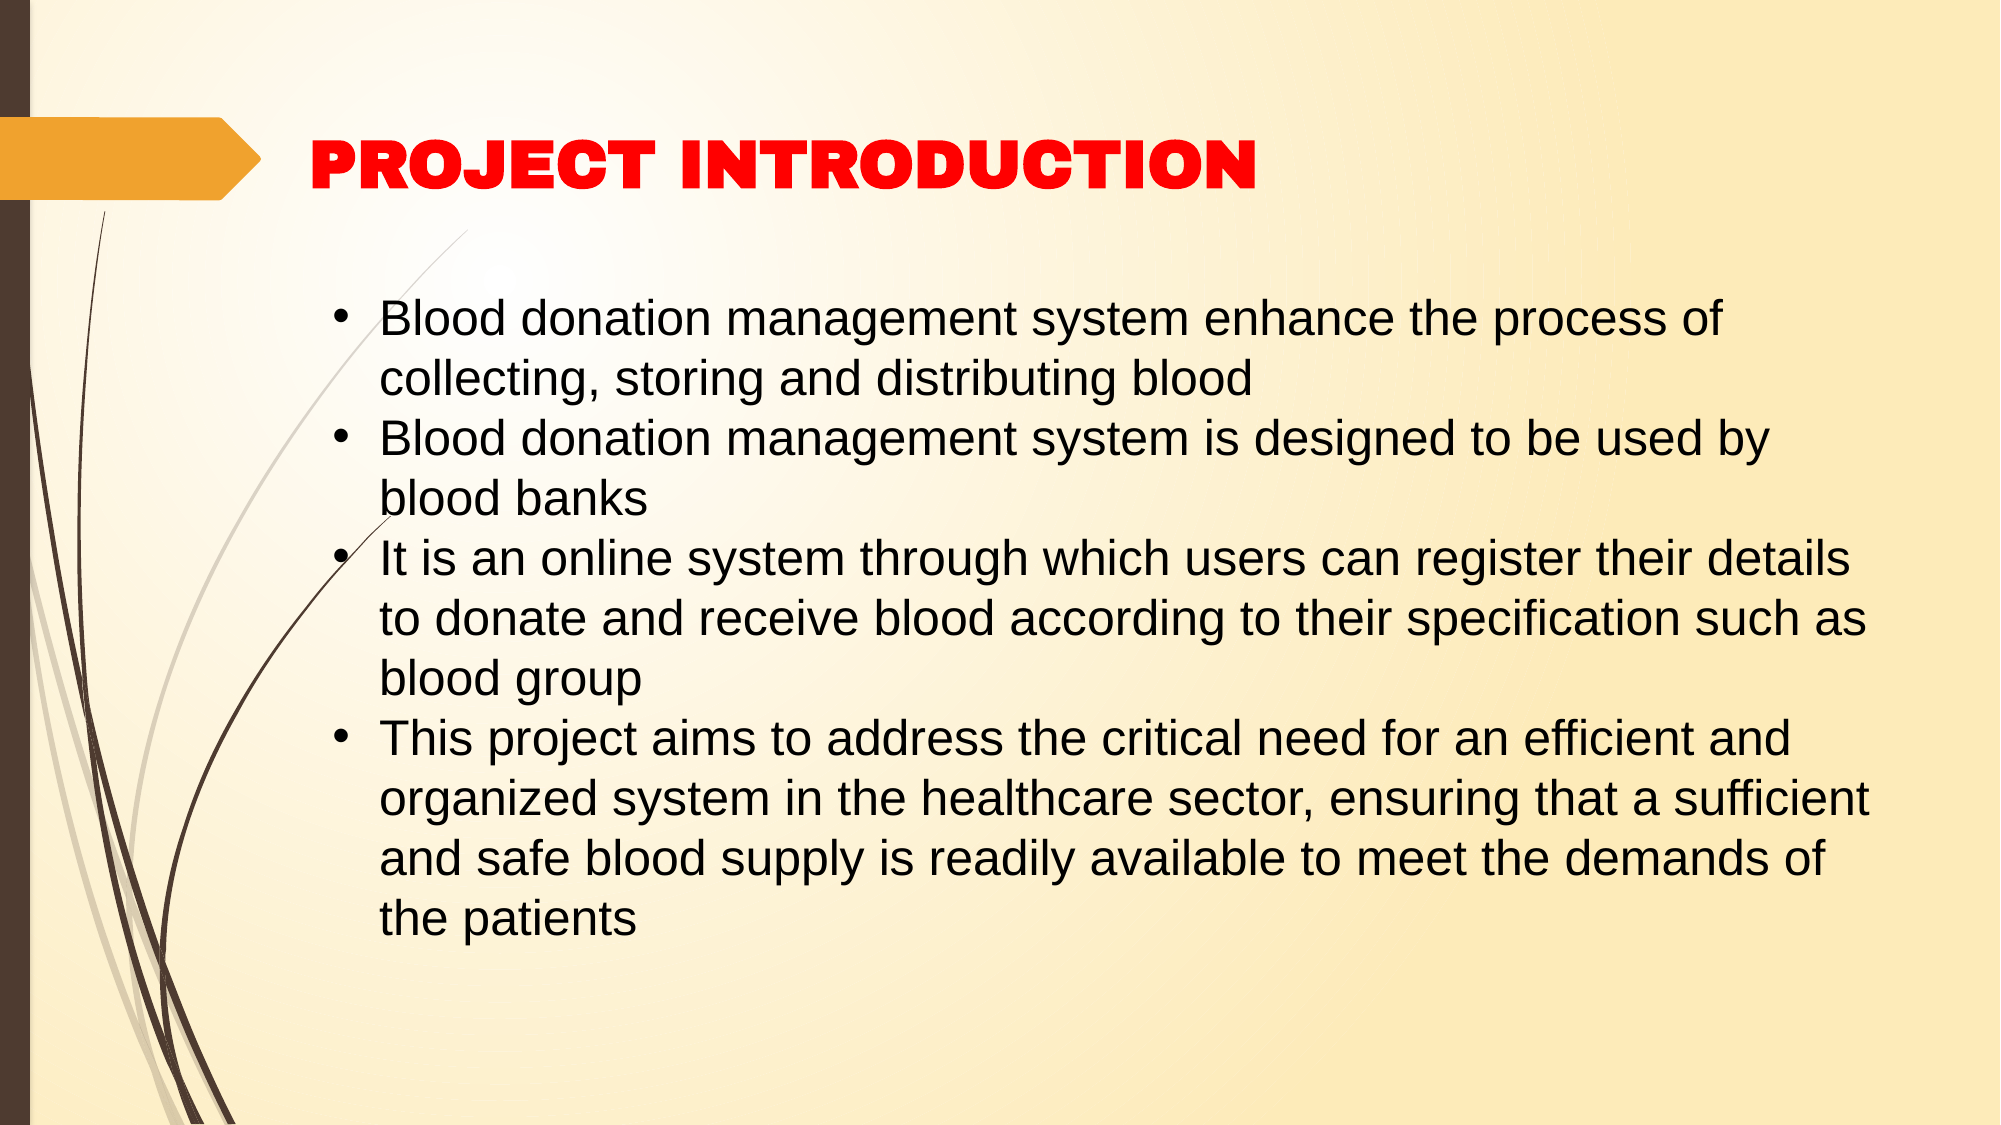

PROJECT INTRODUCTION
Blood donation management system enhance the process of collecting, storing and distributing blood
Blood donation management system is designed to be used by blood banks
It is an online system through which users can register their details to donate and receive blood according to their specification such as blood group
This project aims to address the critical need for an efficient and organized system in the healthcare sector, ensuring that a sufficient and safe blood supply is readily available to meet the demands of the patients